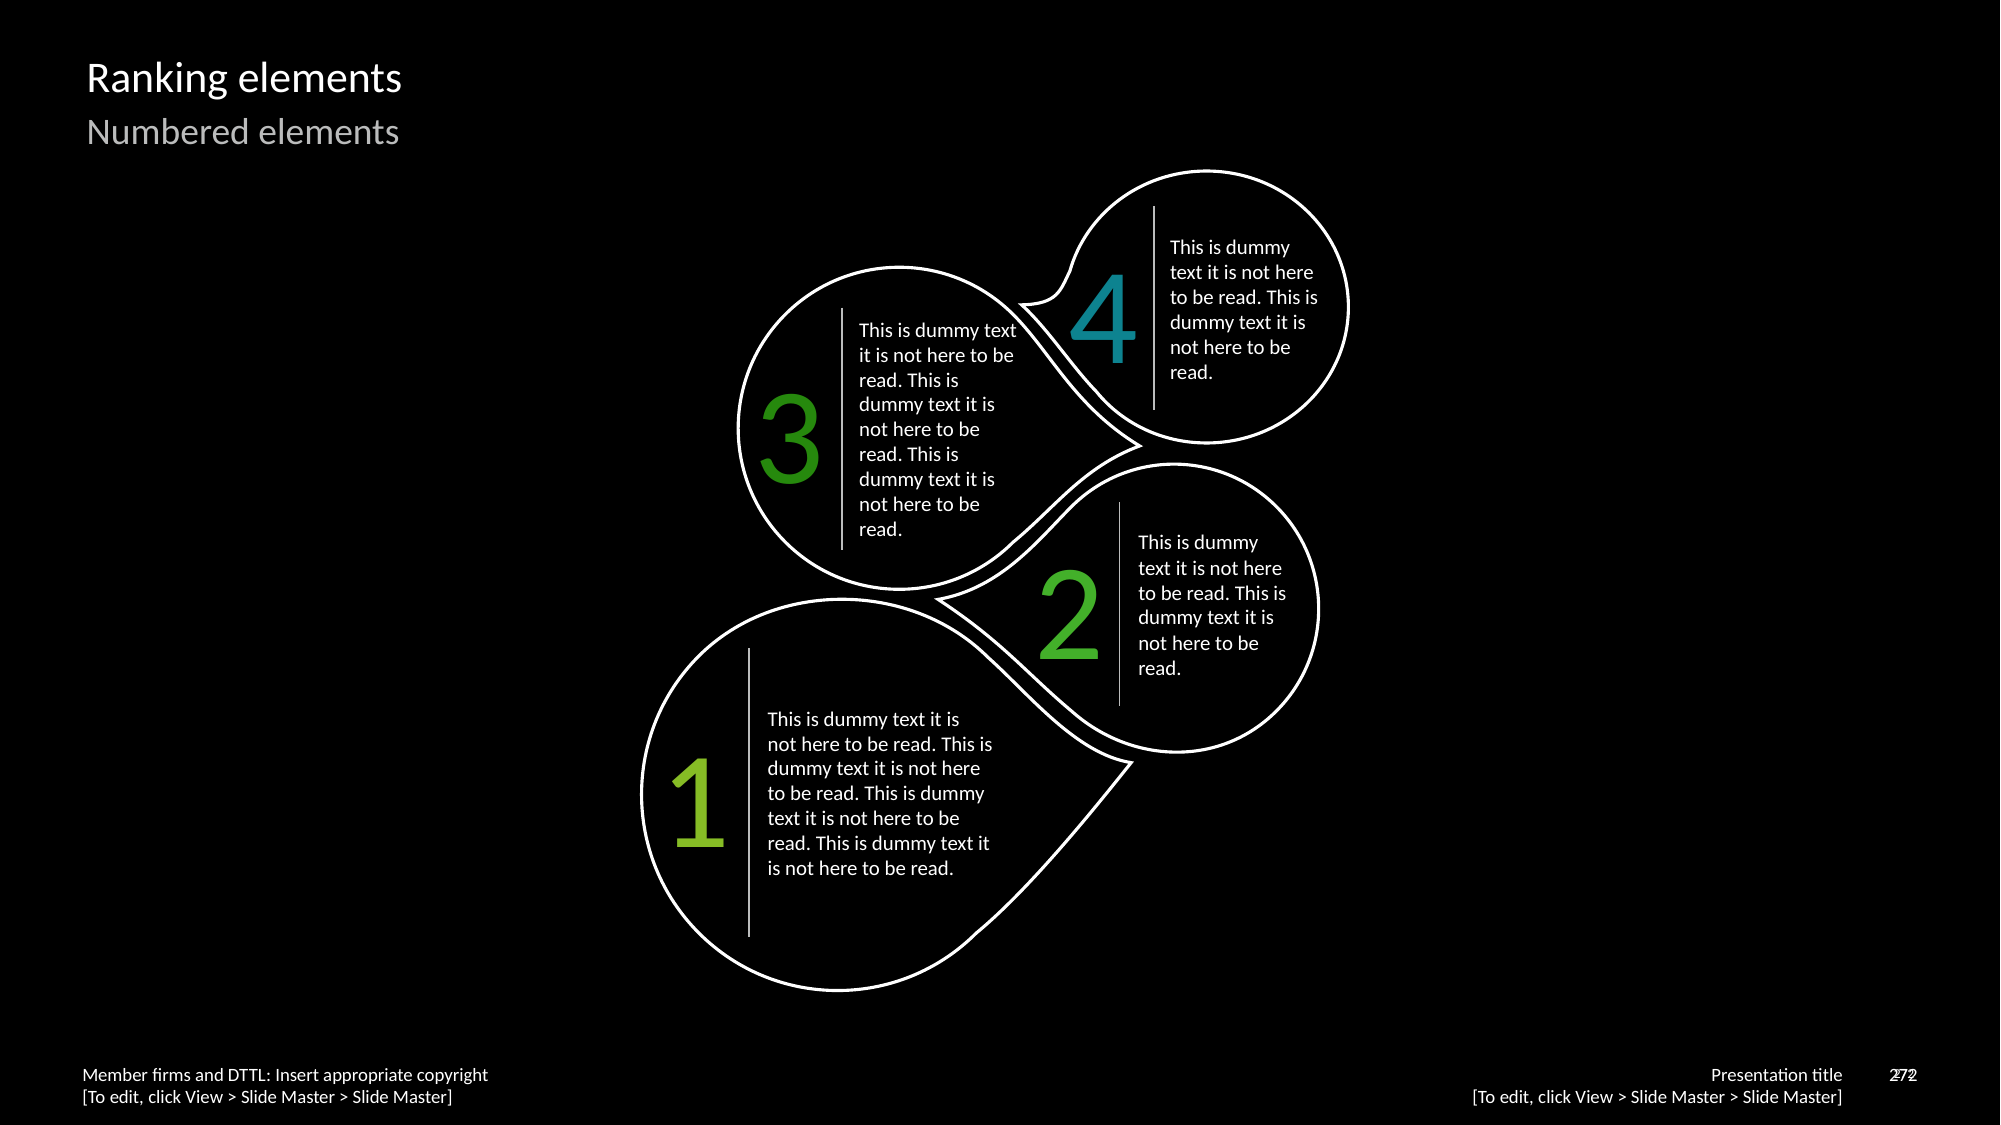

# Ranking elements
Numbered elements

4
This is dummy text it is not here to be read. This is dummy text it is not here to be read.

This is dummy text it is not here to be read. This is dummy text it is not here to be read. This is dummy text it is not here to be read.
3

2
This is dummy text it is not here to be read. This is dummy text it is not here to be read.

This is dummy text it is not here to be read. This is dummy text it is not here to be read. This is dummy text it is not here to be read. This is dummy text it is not here to be read.
1